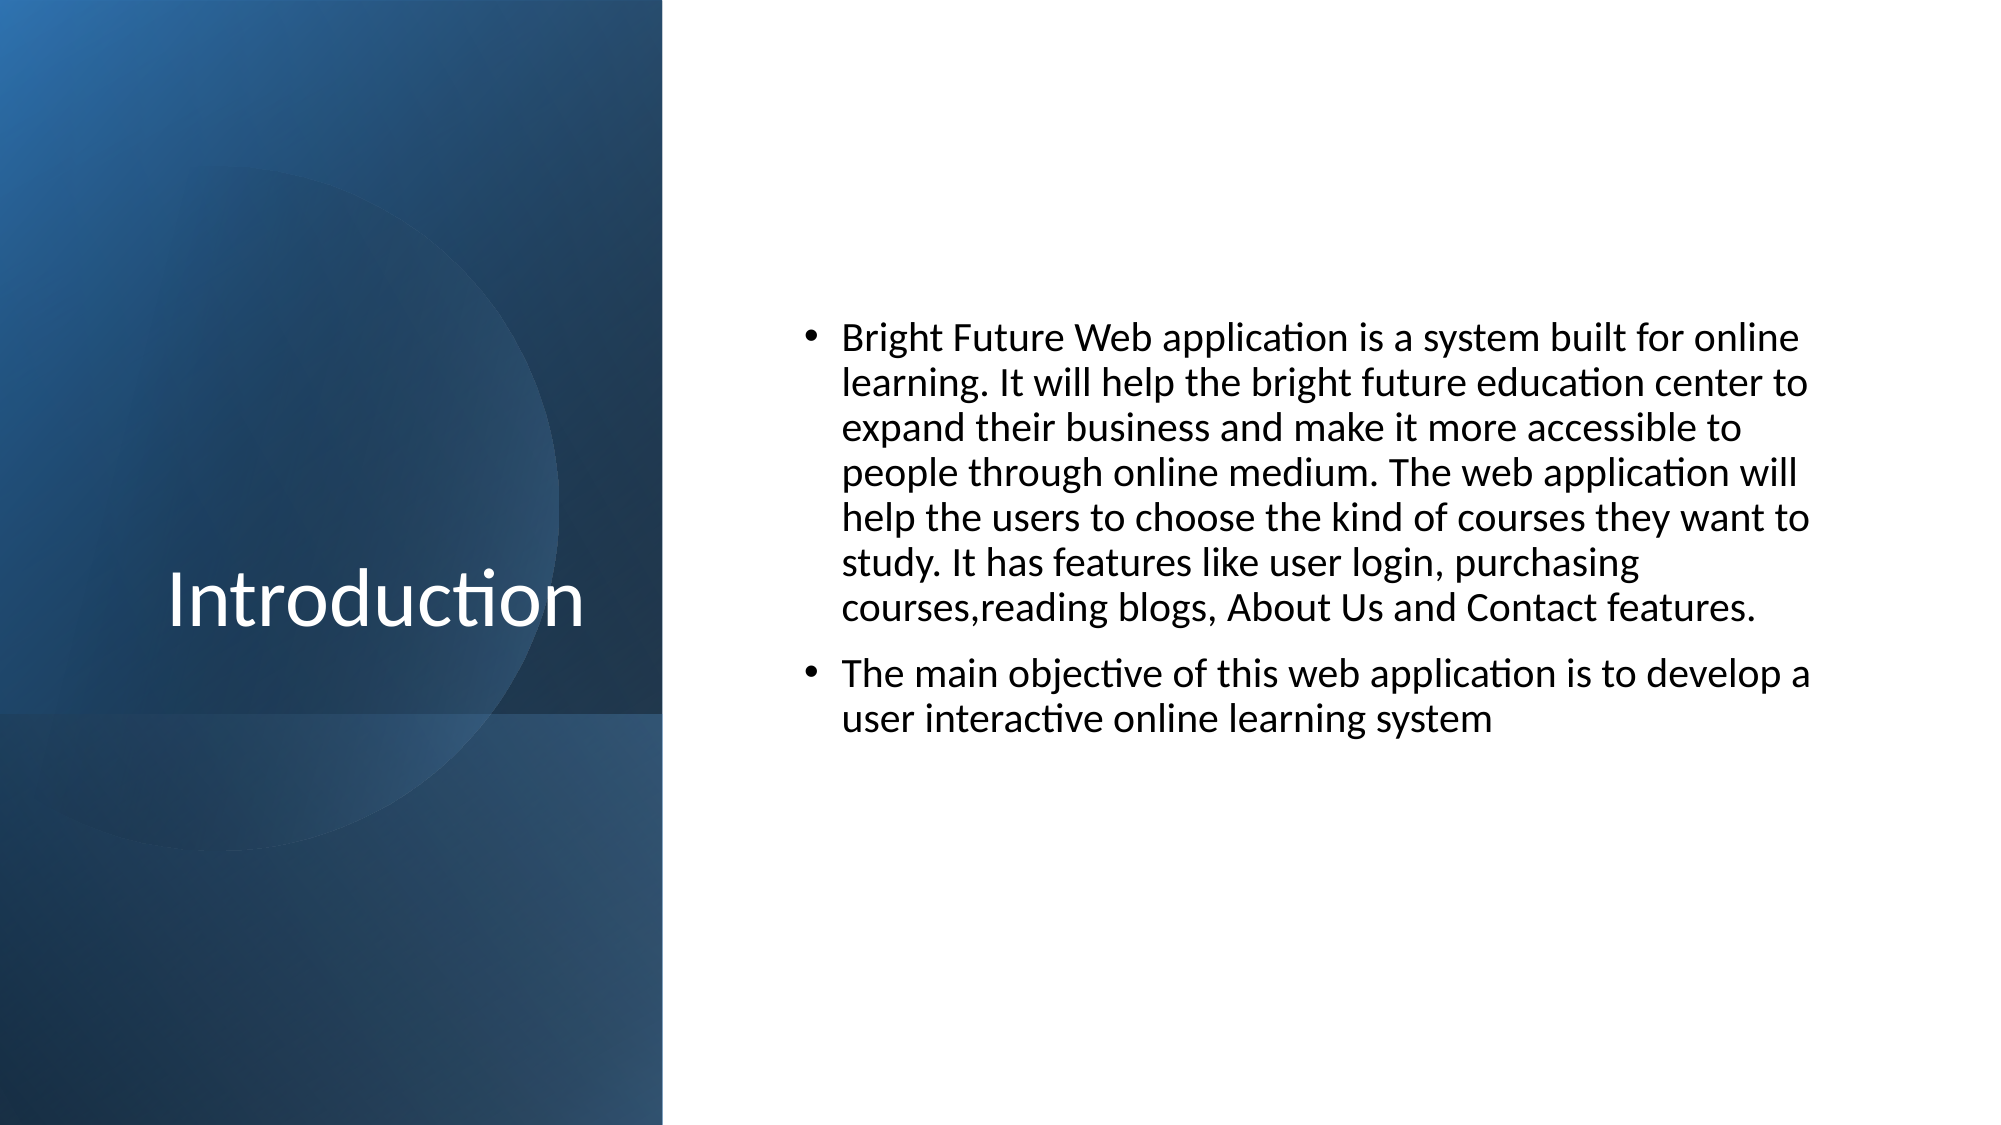

# Introduction
Bright Future Web application is a system built for online learning. It will help the bright future education center to expand their business and make it more accessible to people through online medium. The web application will help the users to choose the kind of courses they want to study. It has features like user login, purchasing courses,reading blogs, About Us and Contact features.
The main objective of this web application is to develop a user interactive online learning system